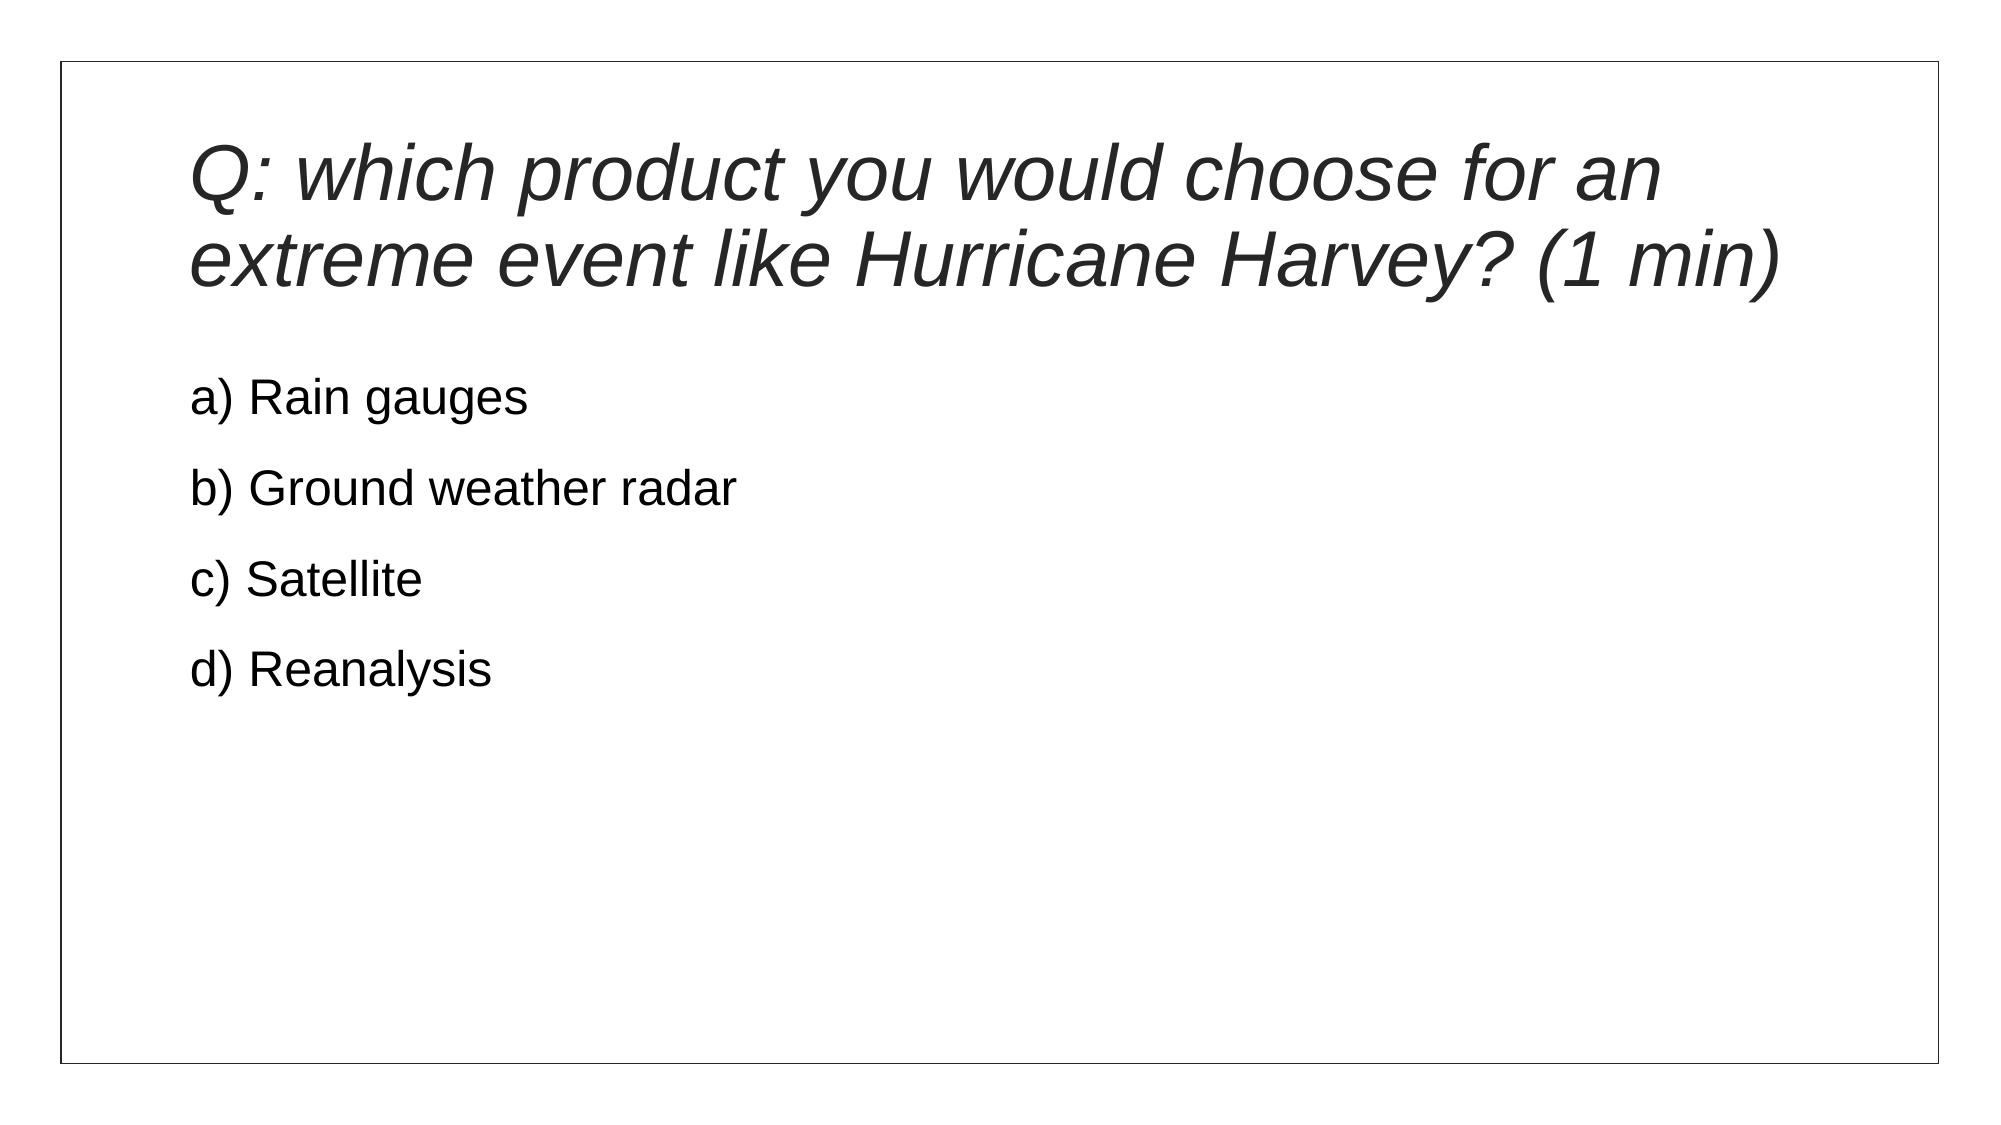

# Q: which product you would choose for an extreme event like Hurricane Harvey? (1 min)
a) Rain gauges
b) Ground weather radar
c) Satellite
d) Reanalysis